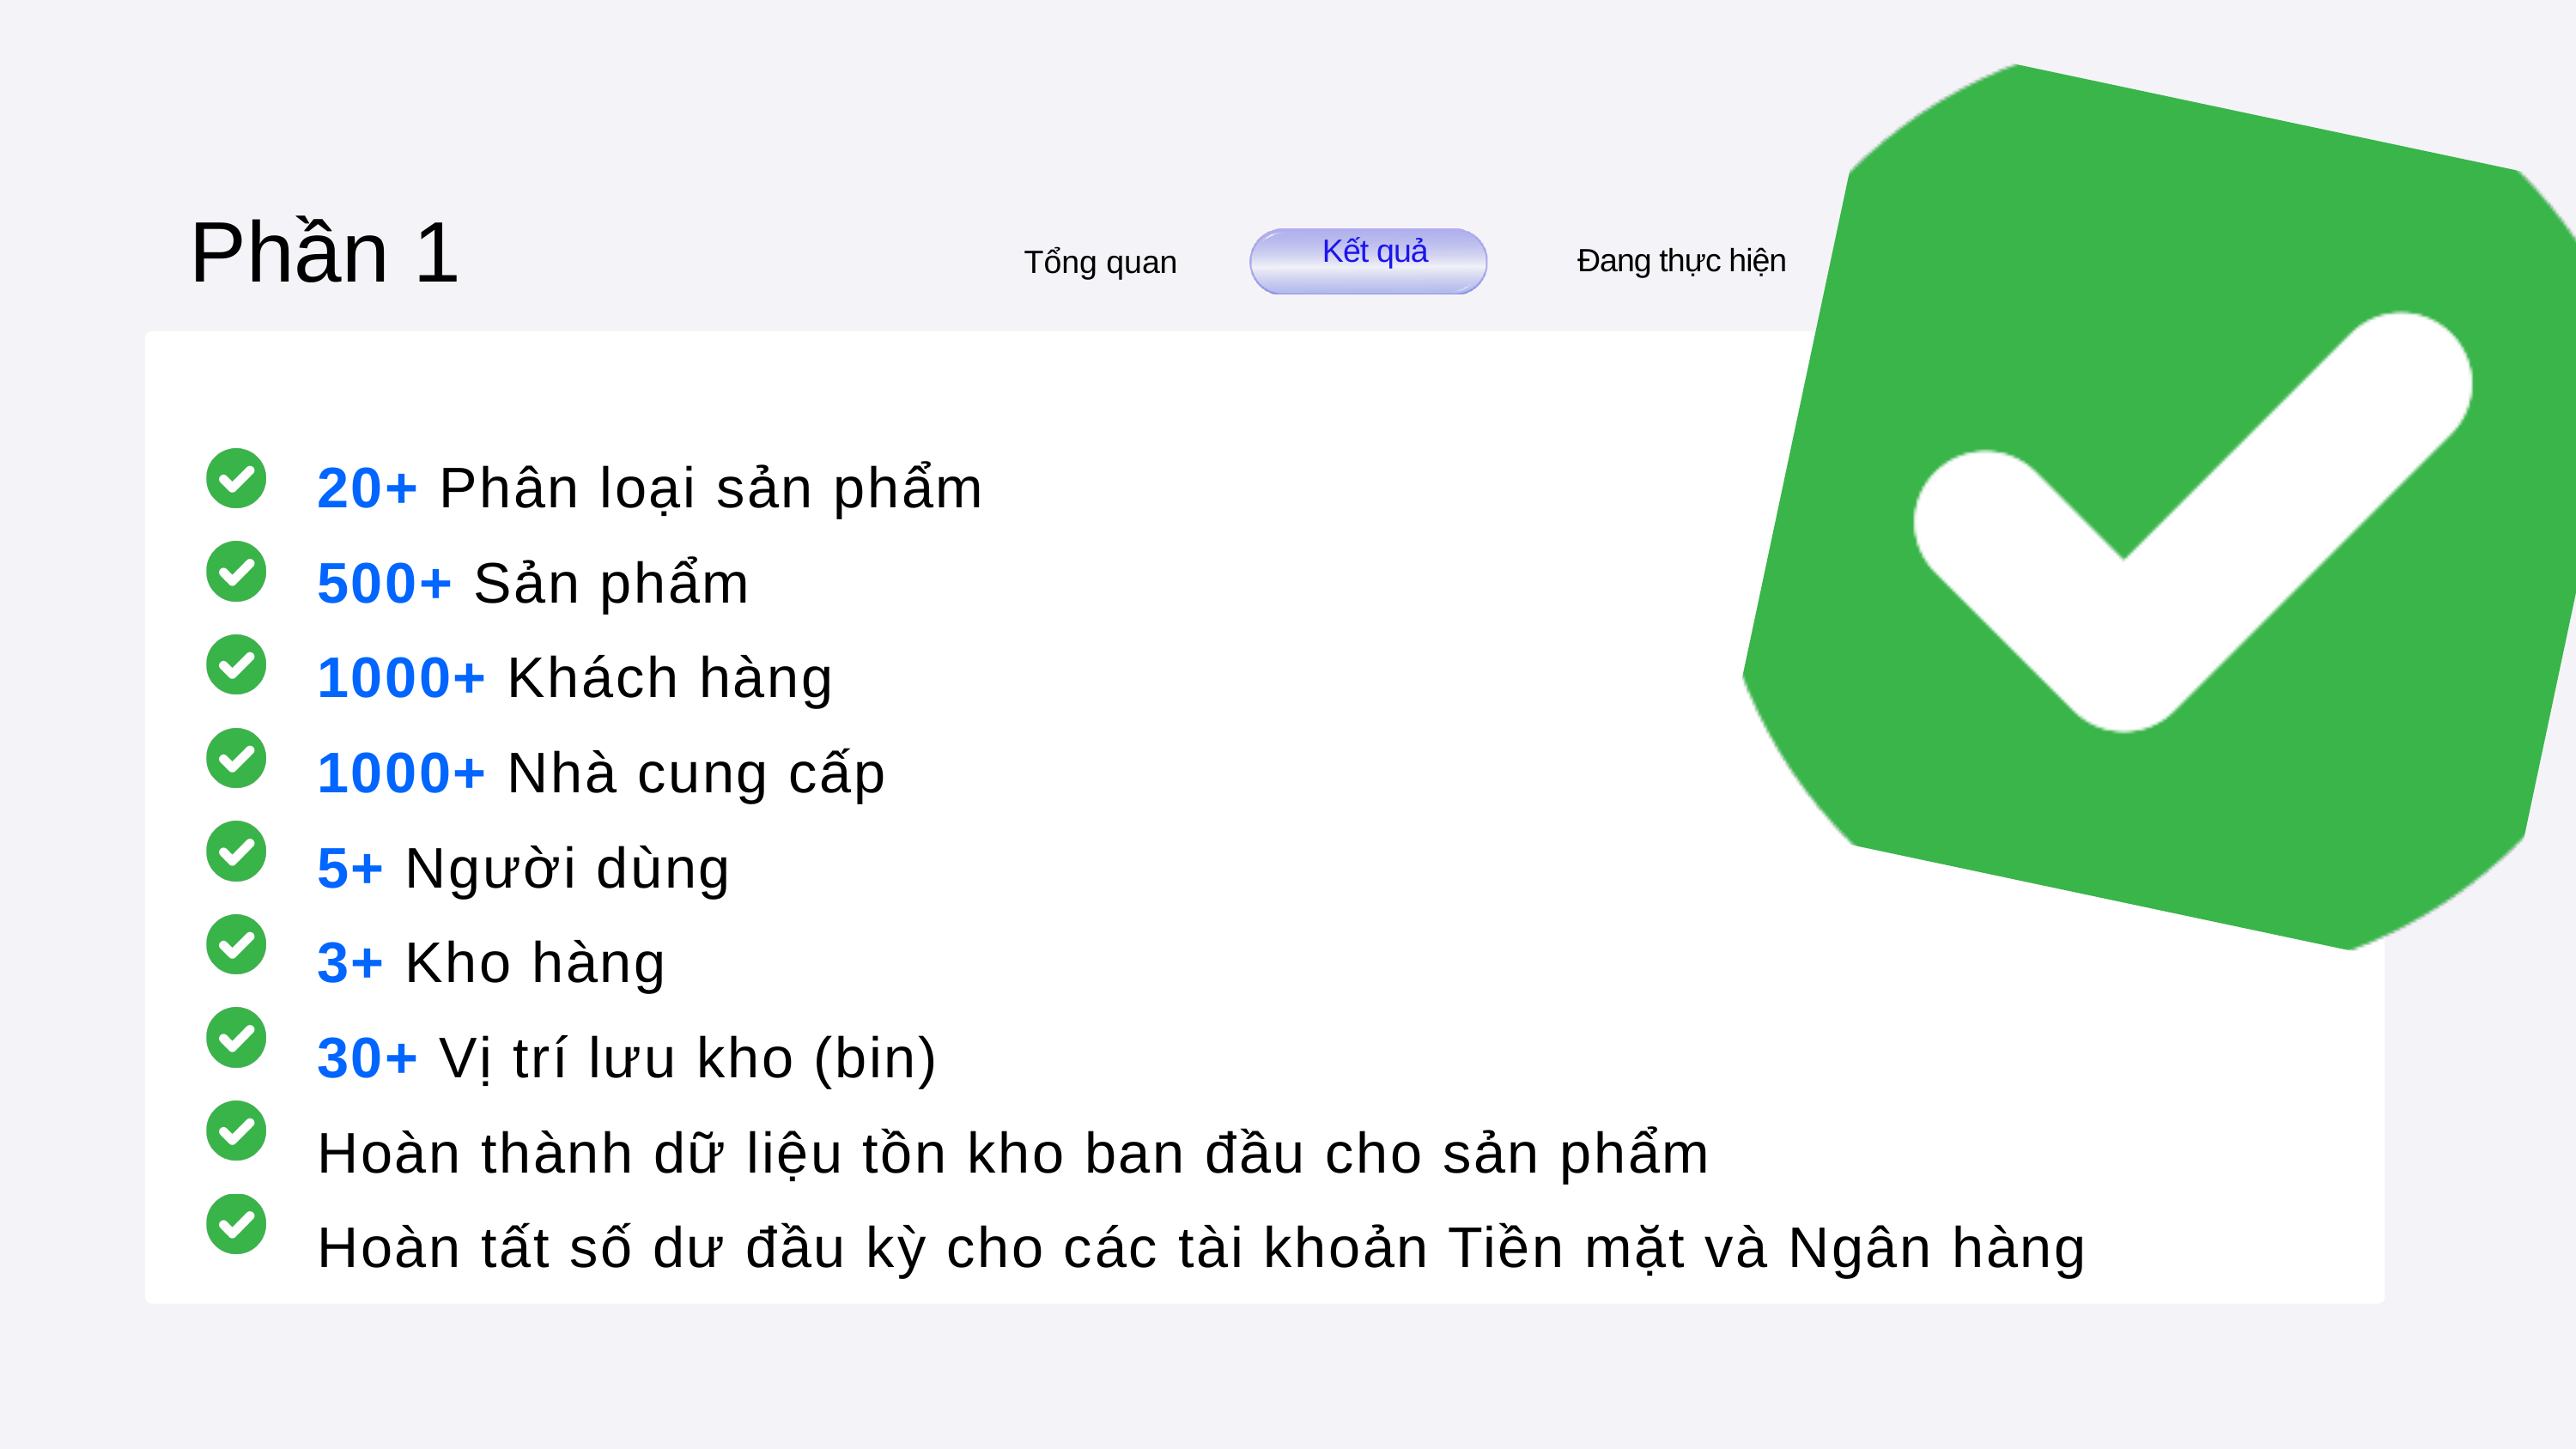

Phần 1

Kết quả
Tổng quan
Khó khăn
Kế hoạch công việc
Đang thực hiện

20+ Phân loại sản phẩm
500+ Sản phẩm
1000+ Khách hàng
1000+ Nhà cung cấp
5+ Người dùng
3+ Kho hàng
30+ Vị trí lưu kho (bin)
Hoàn thành dữ liệu tồn kho ban đầu cho sản phẩm
Hoàn tất số dư đầu kỳ cho các tài khoản Tiền mặt và Ngân hàng